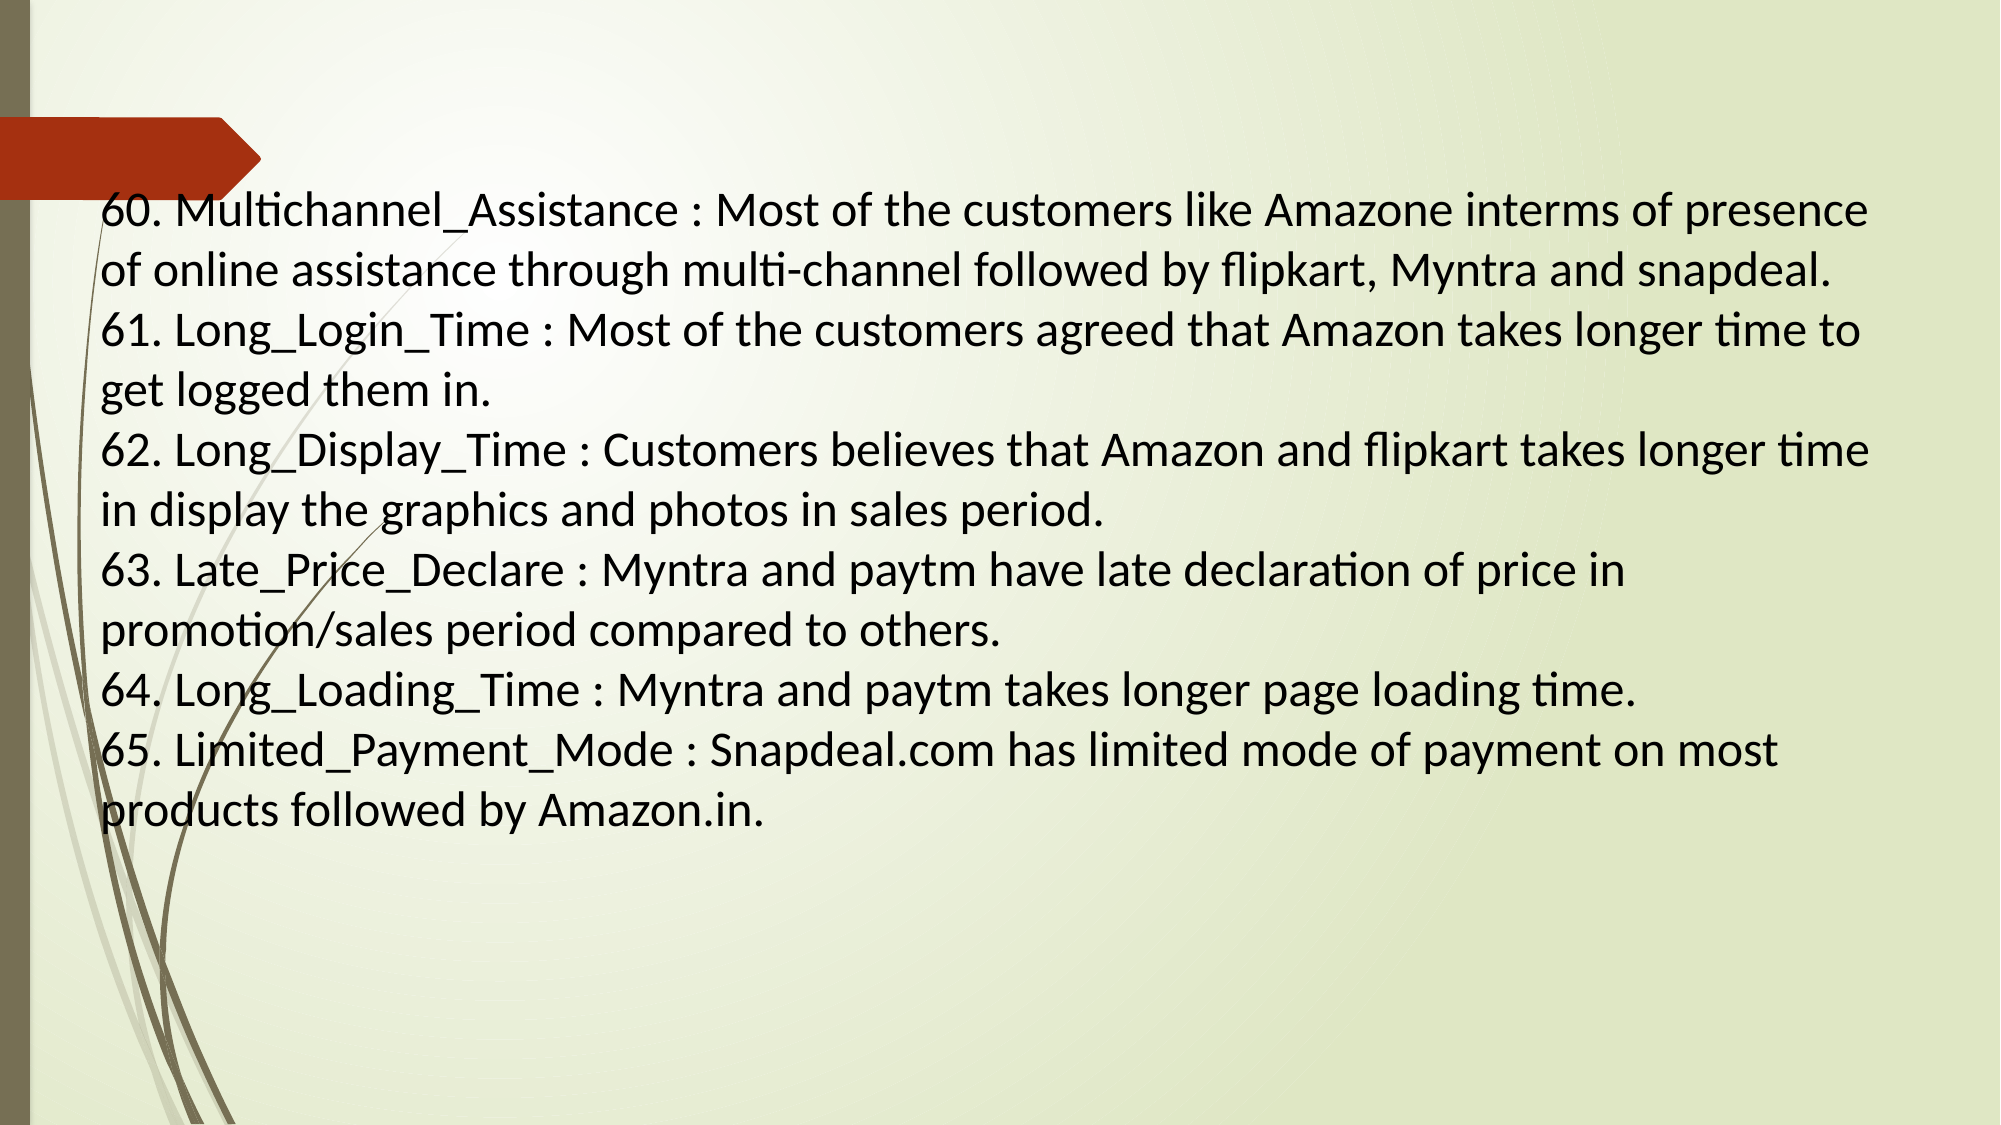

60. Multichannel_Assistance : Most of the customers like Amazone interms of presence of online assistance through multi-channel followed by flipkart, Myntra and snapdeal.
61. Long_Login_Time : Most of the customers agreed that Amazon takes longer time to get logged them in.
62. Long_Display_Time : Customers believes that Amazon and flipkart takes longer time in display the graphics and photos in sales period.
63. Late_Price_Declare : Myntra and paytm have late declaration of price in promotion/sales period compared to others.
64. Long_Loading_Time : Myntra and paytm takes longer page loading time.
65. Limited_Payment_Mode : Snapdeal.com has limited mode of payment on most products followed by Amazon.in.